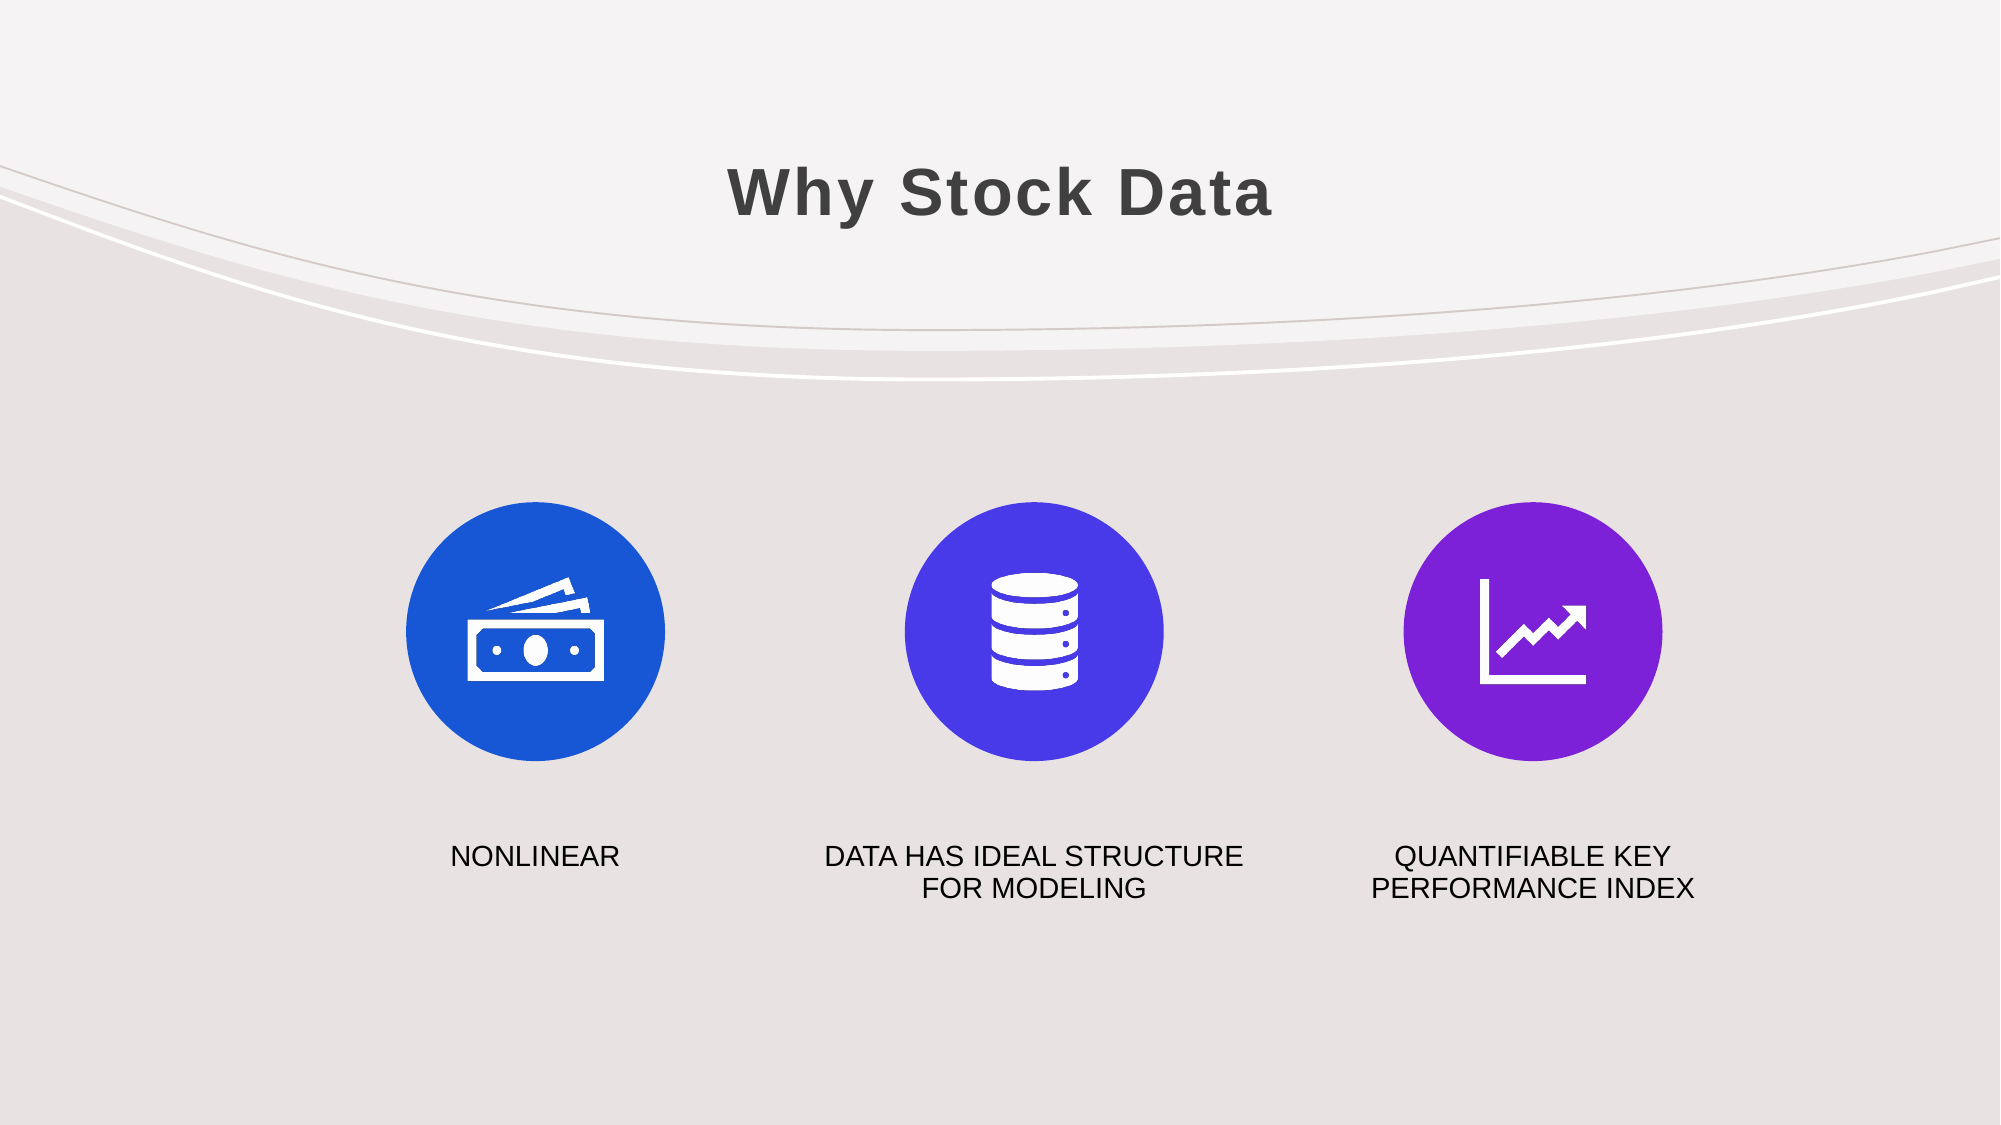

# Why Stock Data
NONLinear
Data has ideal structure for modeling
Quantifiable Key Performance Index